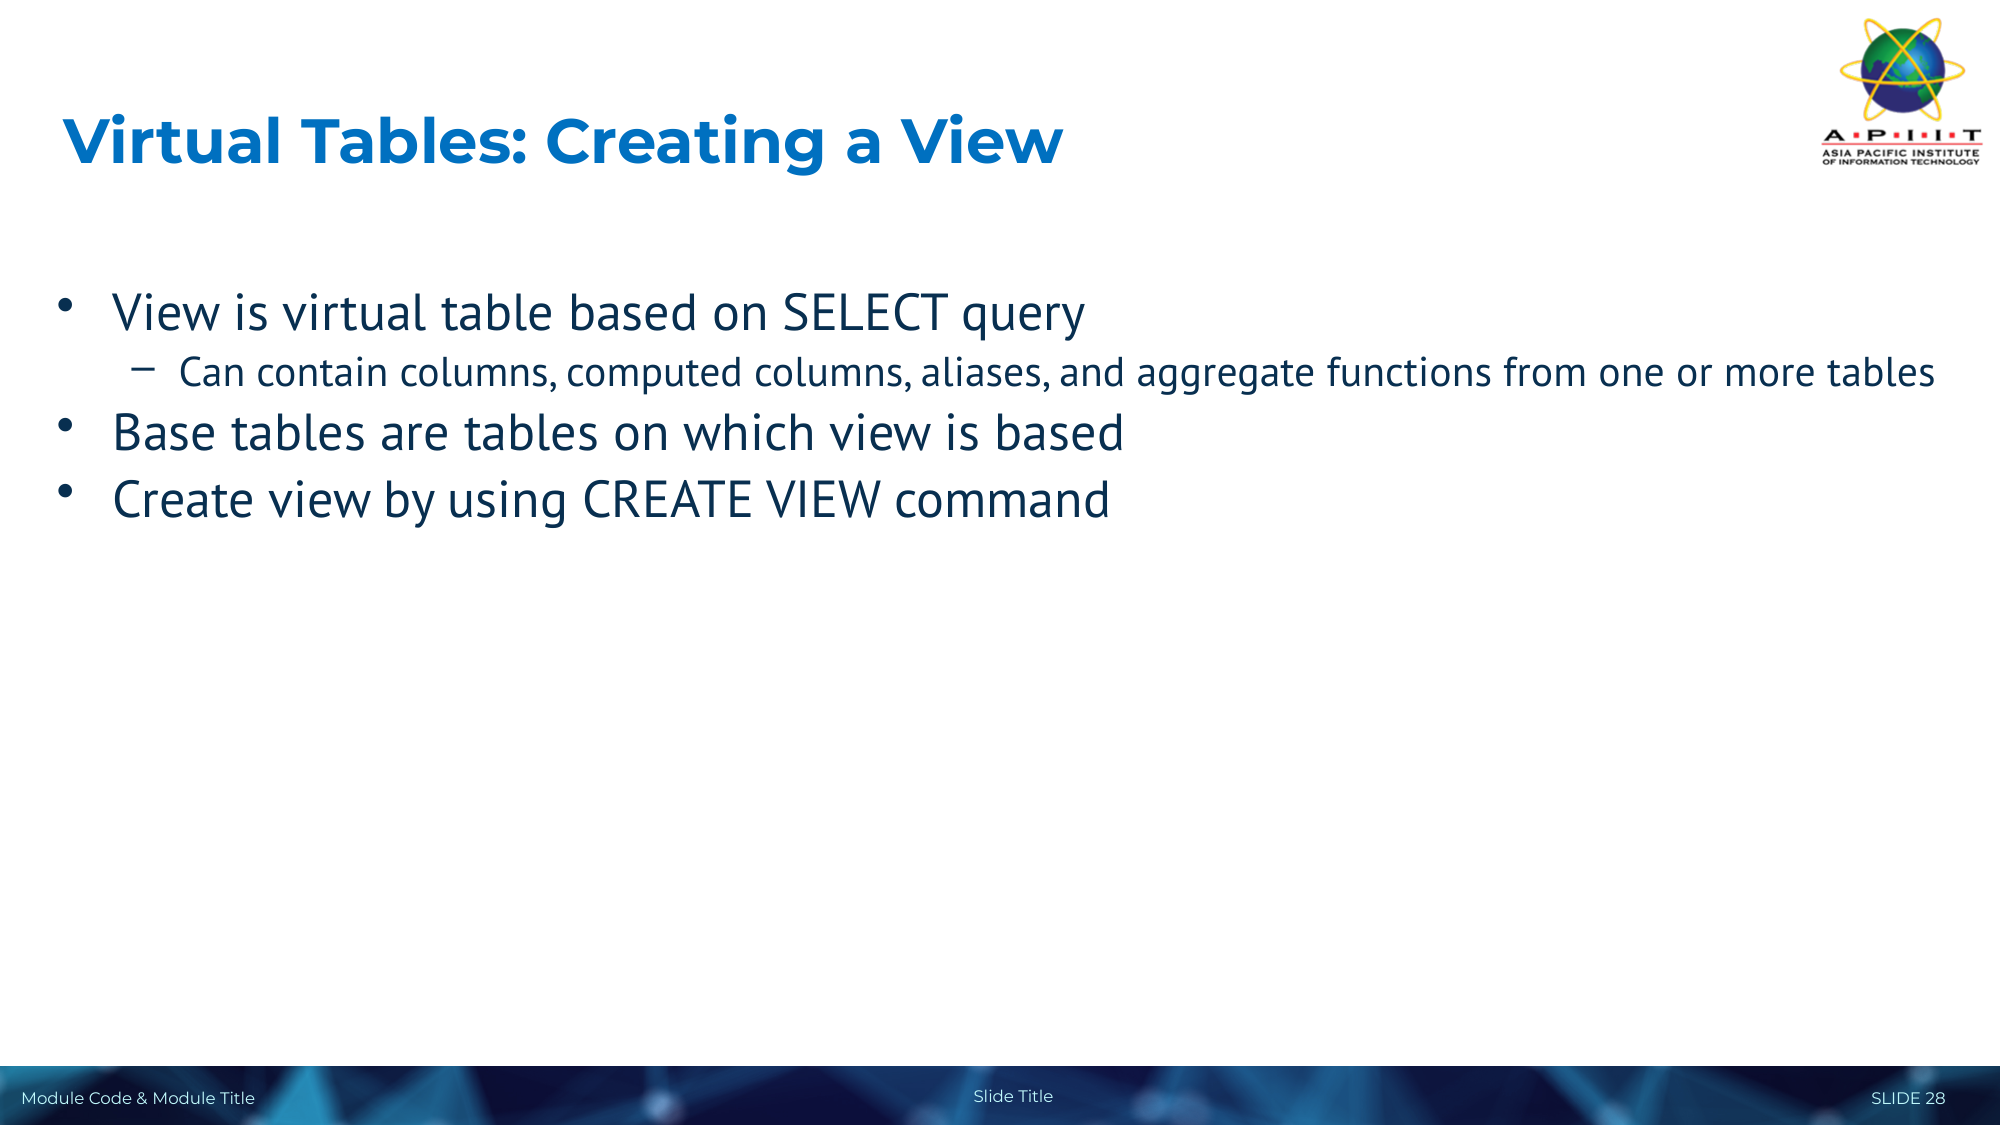

# Virtual Tables: Creating a View
View is virtual table based on SELECT query
Can contain columns, computed columns, aliases, and aggregate functions from one or more tables
Base tables are tables on which view is based
Create view by using CREATE VIEW command